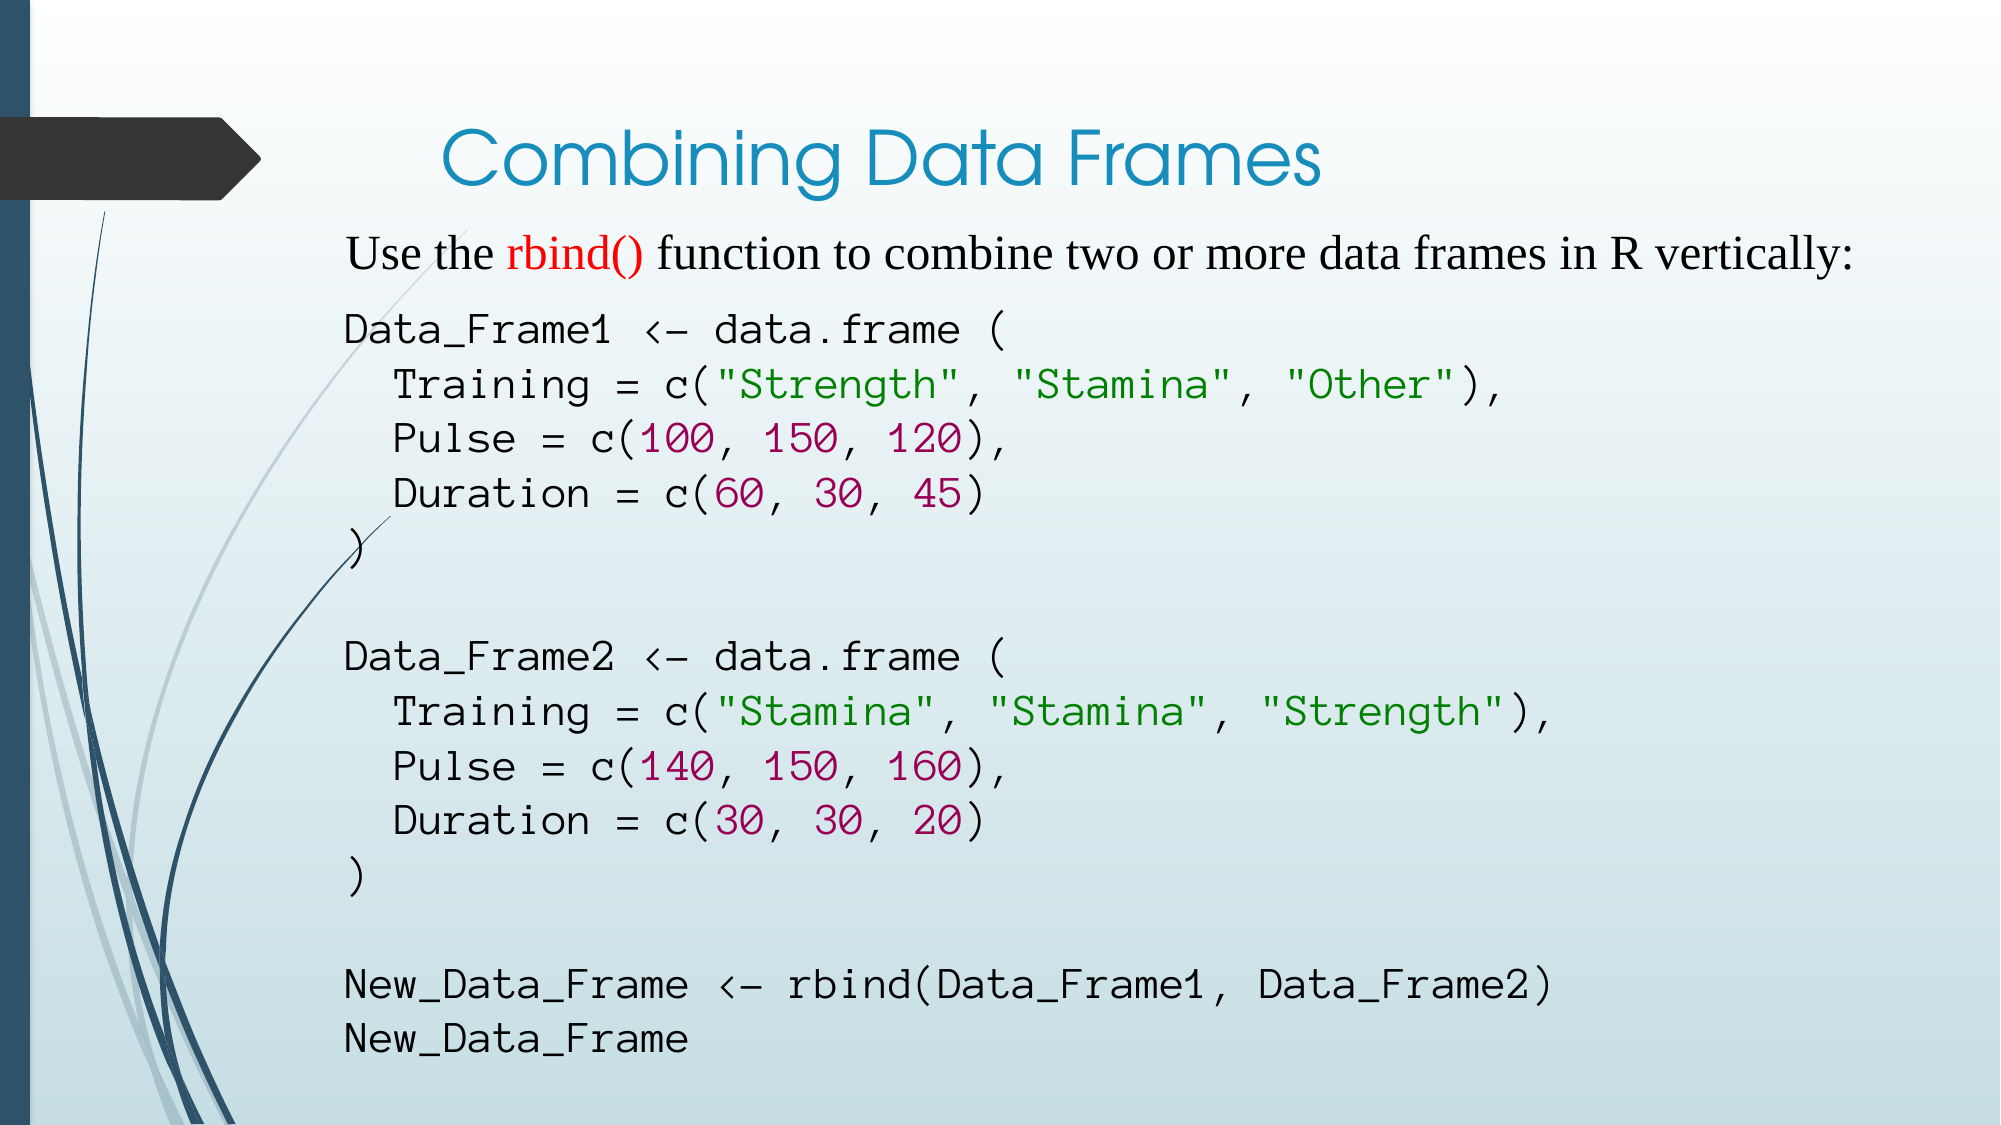

# Combining Data Frames
Use the rbind() function to combine two or more data frames in R vertically:
Data_Frame1 <- data.frame (
  Training = c("Strength", "Stamina", "Other"),
  Pulse = c(100, 150, 120),
  Duration = c(60, 30, 45)
)
Data_Frame2 <- data.frame (
  Training = c("Stamina", "Stamina", "Strength"),
  Pulse = c(140, 150, 160),
  Duration = c(30, 30, 20)
)
New_Data_Frame <- rbind(Data_Frame1, Data_Frame2)
New_Data_Frame